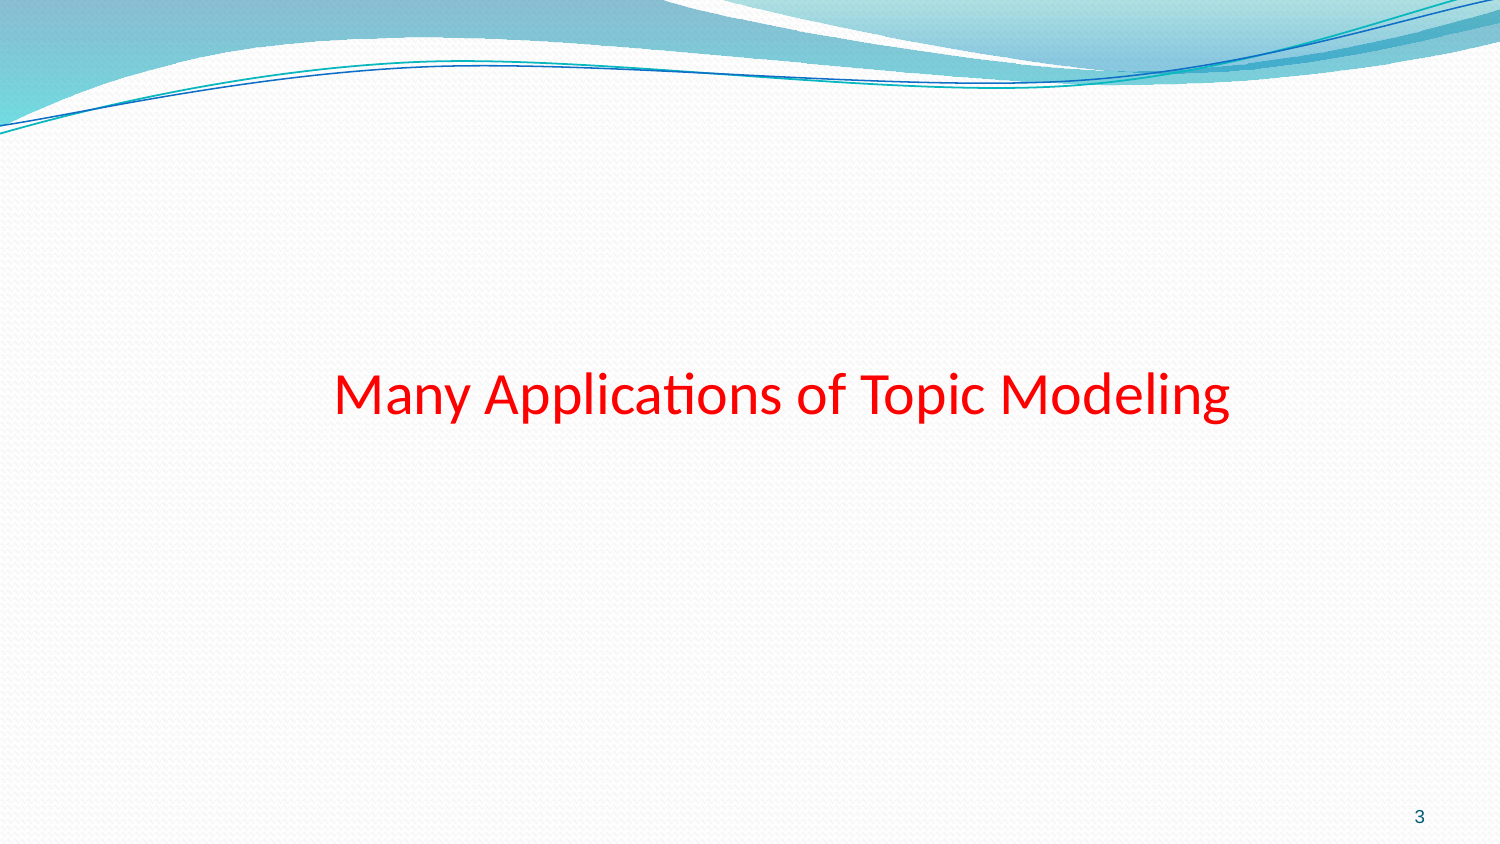

# Many Applications of Topic Modeling
3